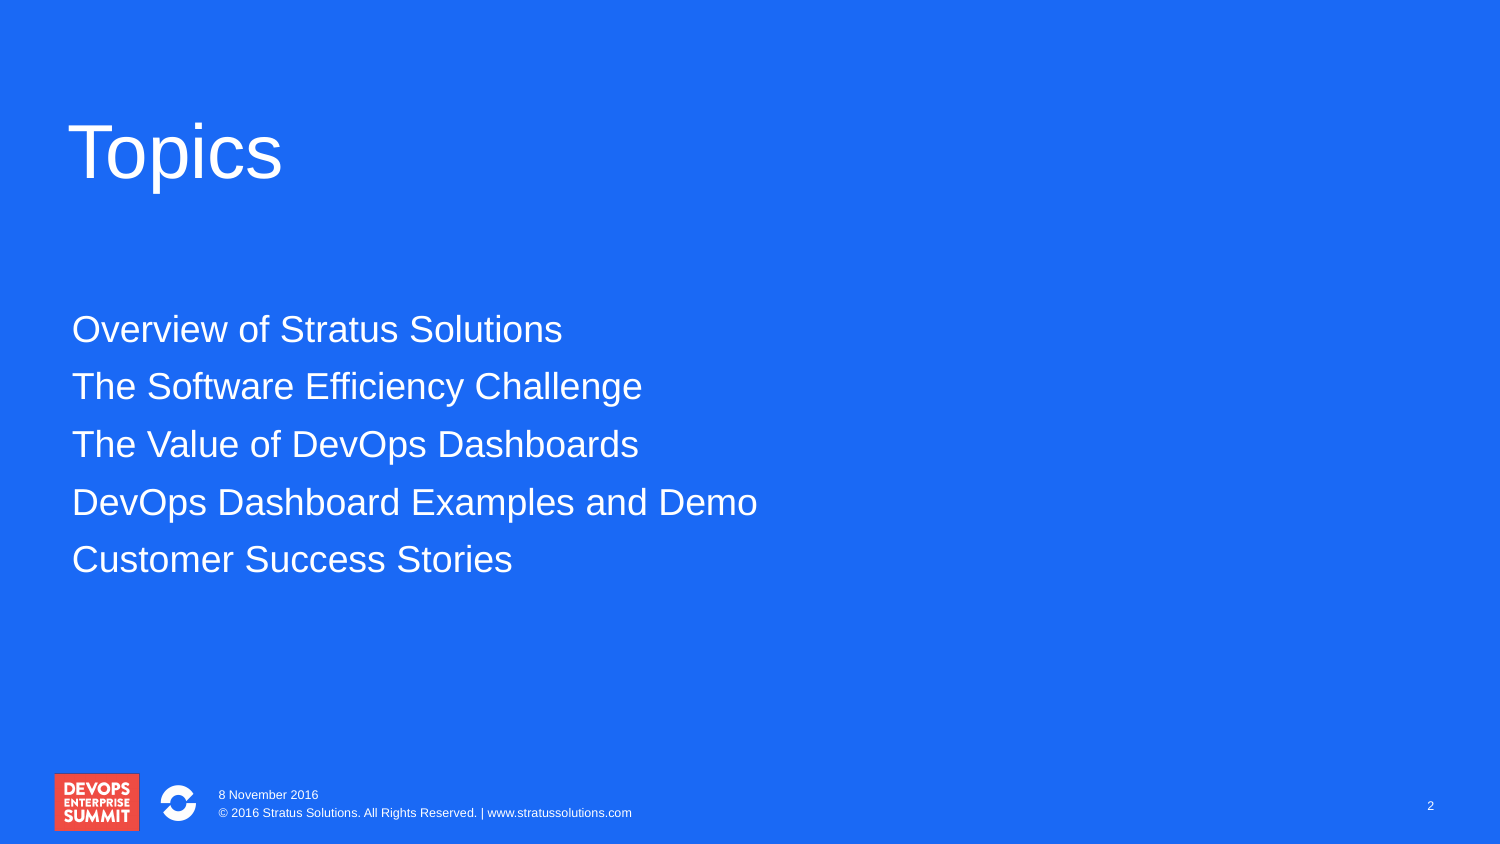

# Topics
Overview of Stratus Solutions
The Software Efficiency Challenge
The Value of DevOps Dashboards
DevOps Dashboard Examples and Demo
Customer Success Stories
2